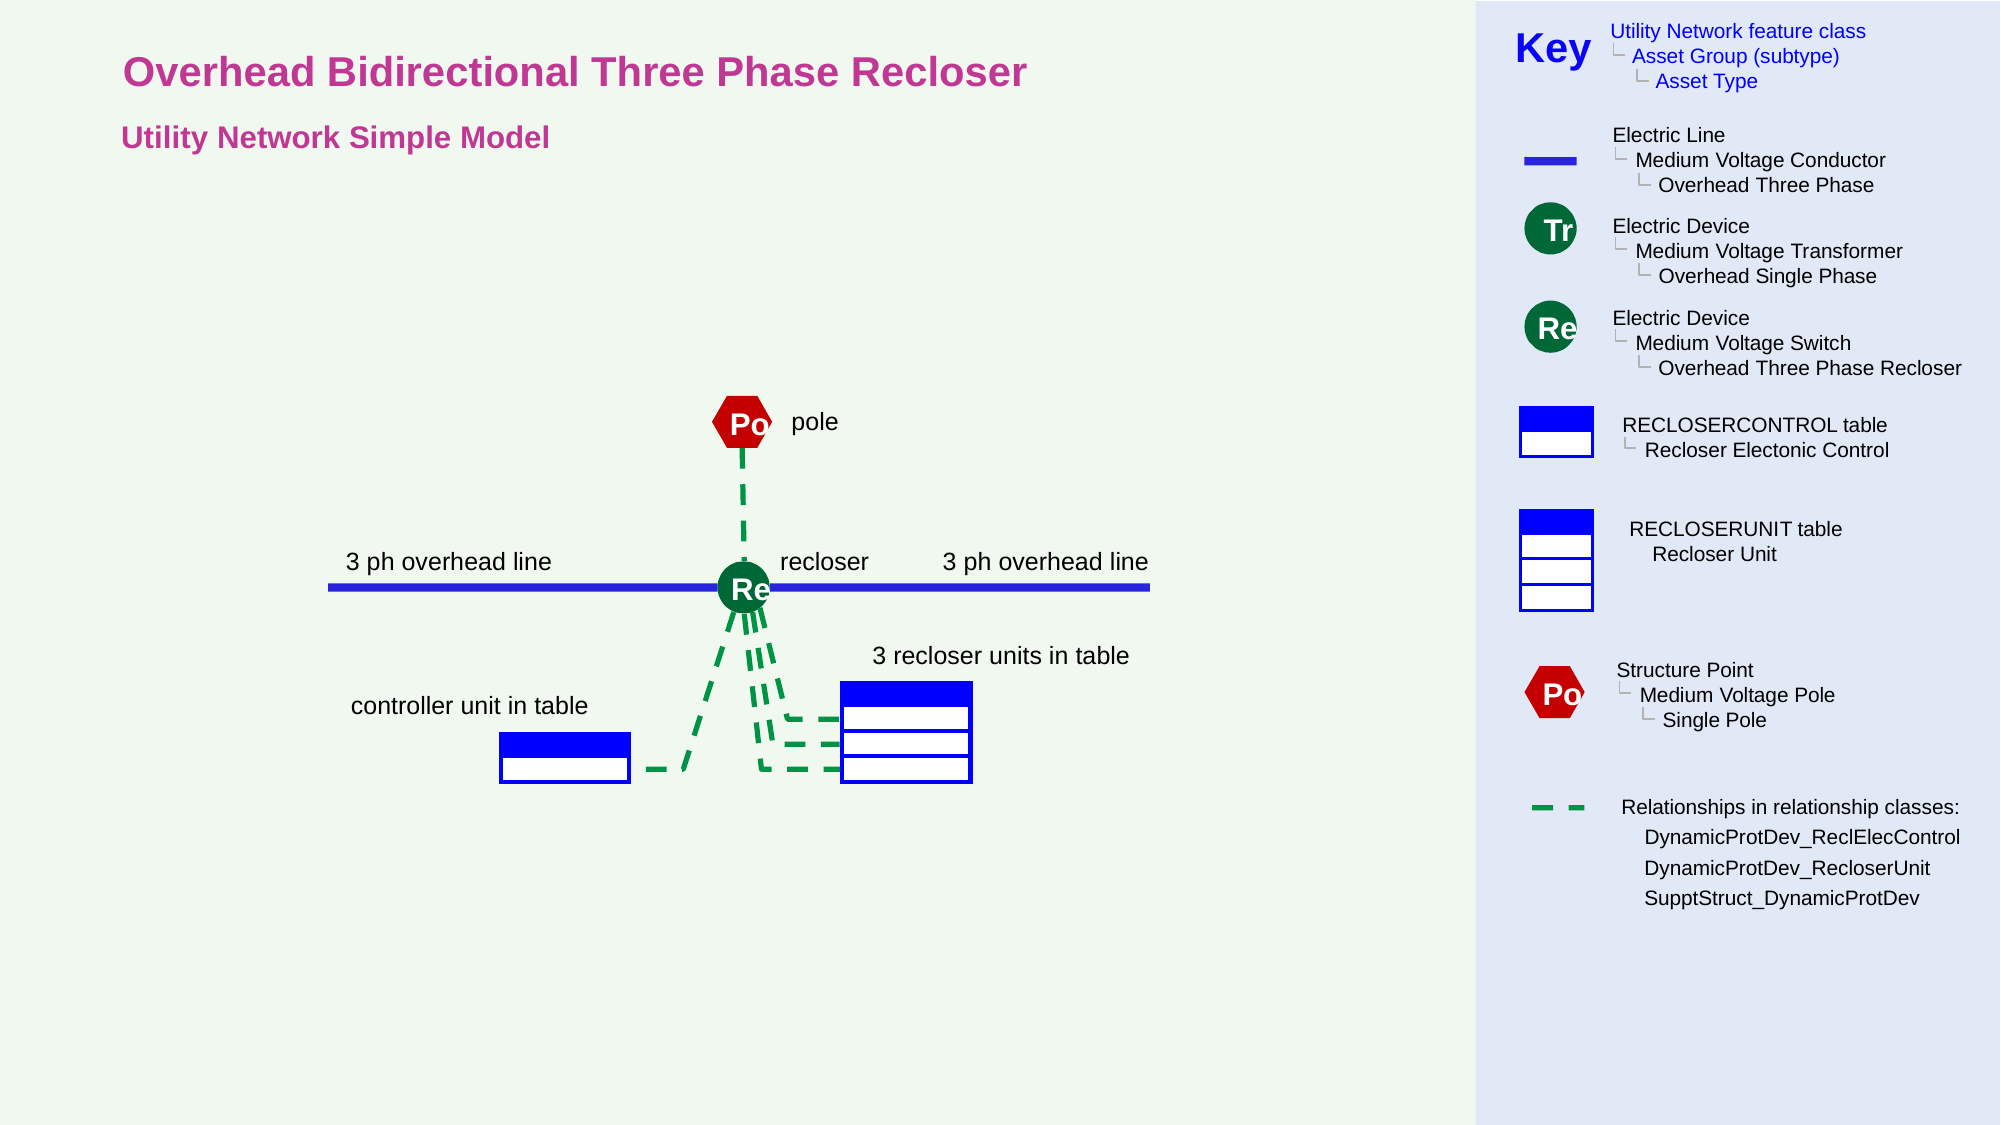

Utility Network feature class
Key

Asset Group (subtype)
Overhead Bidirectional Three Phase Recloser
Asset
T
ype

Utility Network Simple Model
Electric Line
    Medium

V
oltage Conductor

        Overhead
Three Phase

T
r
Electric Device
    Medium

V
oltage
T
ransformer
        Overhead Single Phase

Electric Device
Re
    Medium

V
oltage Switch
        Overhead
Three Phase Recloser

RECLOSERCONTRO
L
 table
Po
pole

RECLOSERCONTRO
L
 table
    Recloser Electonic Control

    Recloser Electonic Control

RECLOSERUNI
T
 table

RECLOSERUNI
T
 table
    Recloser Unit

    Recloser Unit
3 ph overhead line
recloser
3 ph overhead line

Re

3 recloser units in table
Structure Point

Po
    Medium

V
oltage Pole

controller unit in table

        Single Pole

Relationships in relationship classes:

    DynamicProtDev_ReclElecControl
    DynamicProtDev_RecloserUnit
    SupptStruct_DynamicProtDev
#